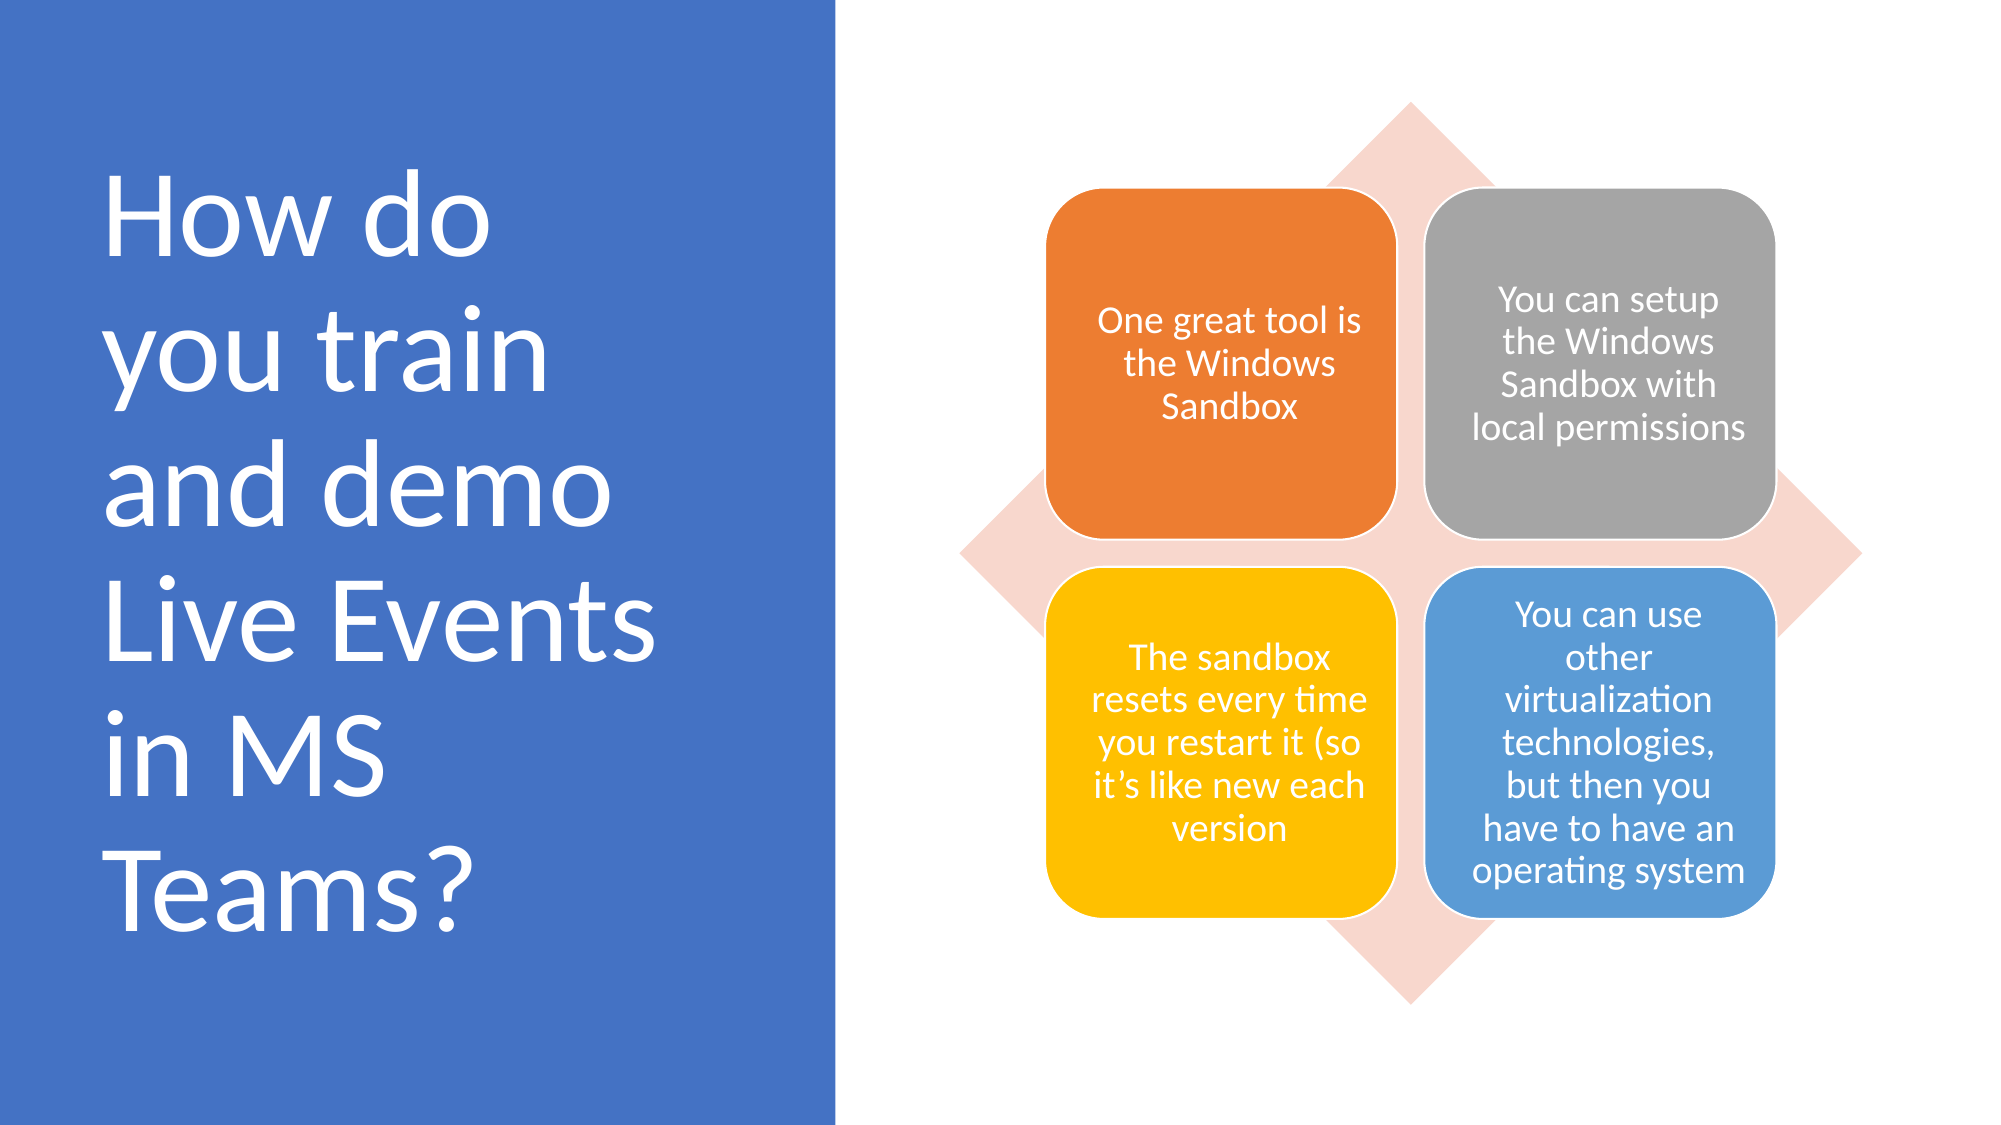

# How do you train and demo Live Events in MS Teams?
One great tool is the Windows Sandbox
You can setup the Windows Sandbox with local permissions
The sandbox resets every time you restart it (so it’s like new each version
You can use other virtualization technologies, but then you have to have an operating system